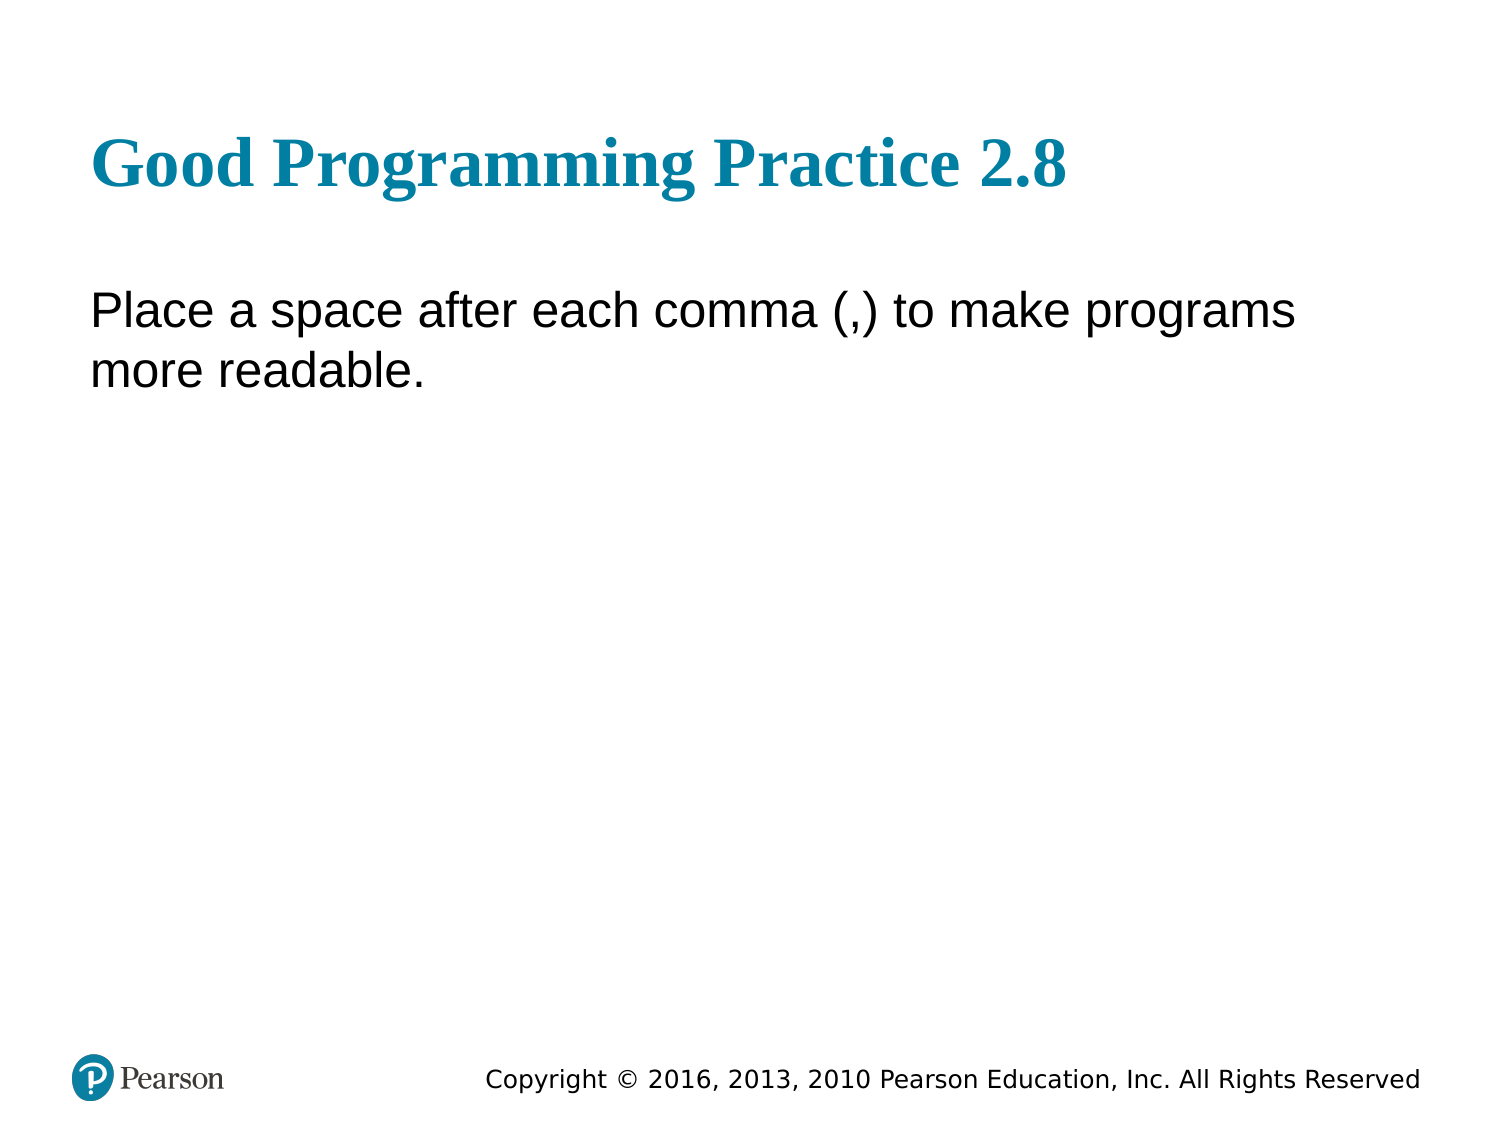

# Good Programming Practice 2.8
Place a space after each comma (,) to make programs more readable.